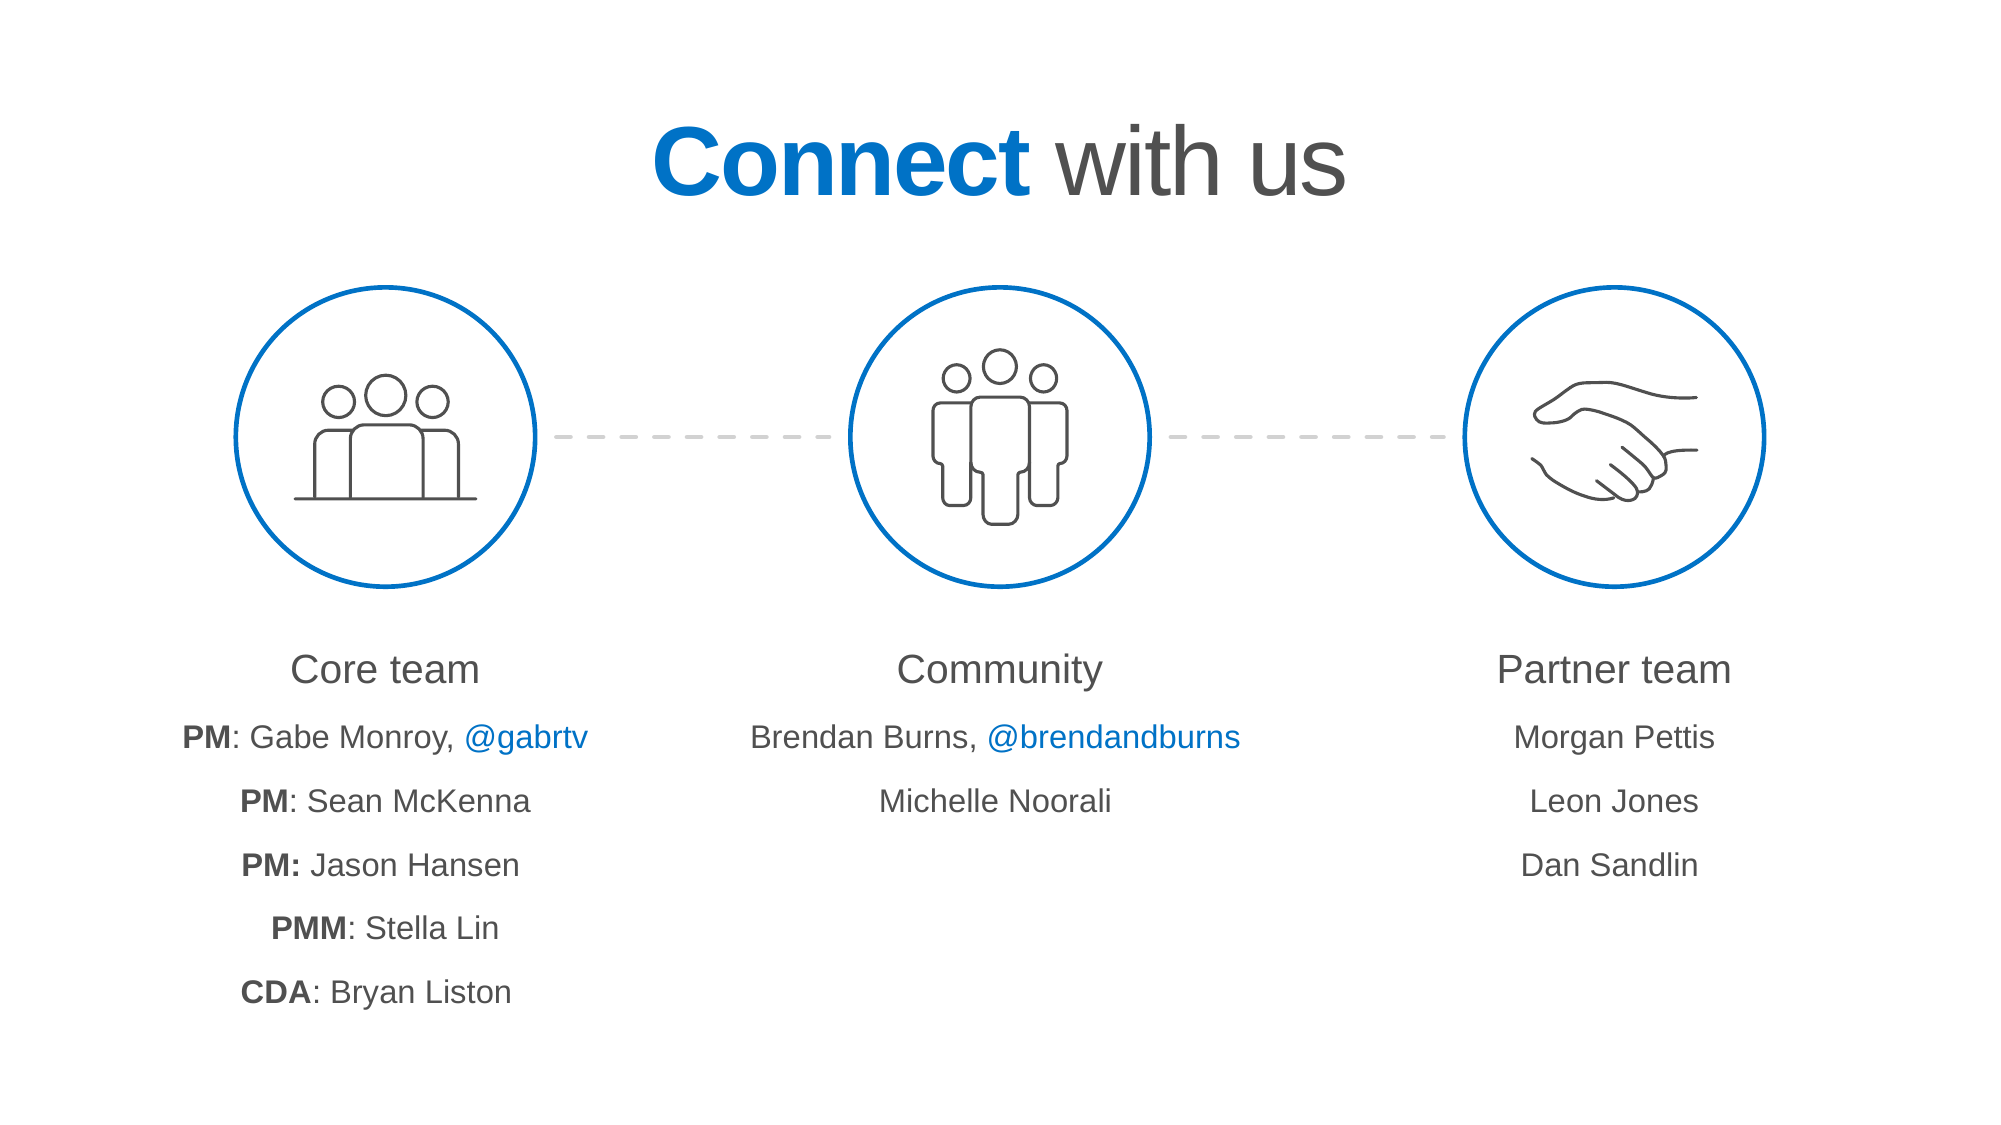

Connect with us

Core team
PM: Gabe Monroy, @gabrtv
PM: Sean McKenna
PM: Jason Hansen
PMM: Stella Lin
CDA: Bryan Liston
Community
Brendan Burns, @brendandburns
Michelle Noorali
Partner team
Morgan Pettis
Leon Jones
Dan Sandlin